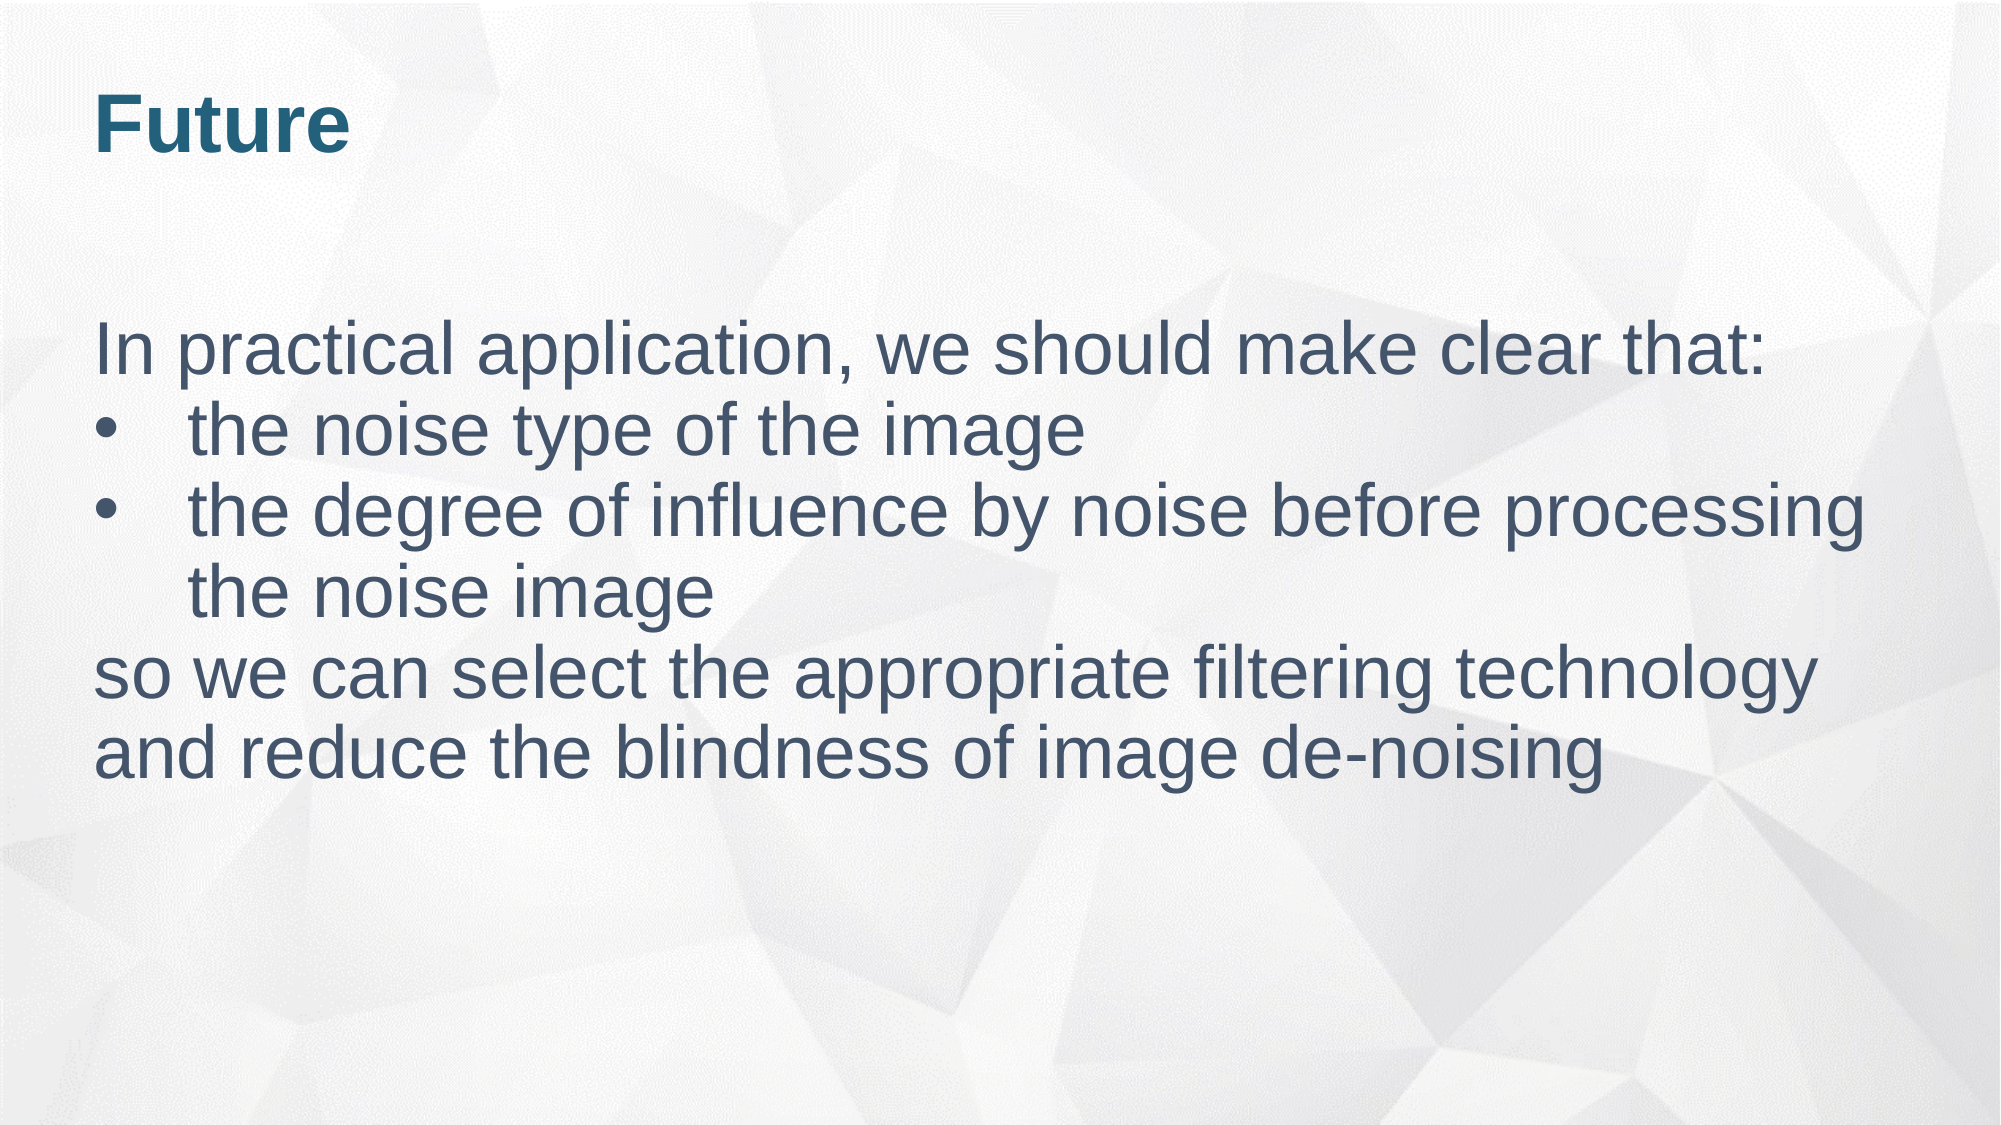

# Future
In practical application, we should make clear that:
the noise type of the image
the degree of influence by noise before processing the noise image
so we can select the appropriate filtering technology and reduce the blindness of image de-noising